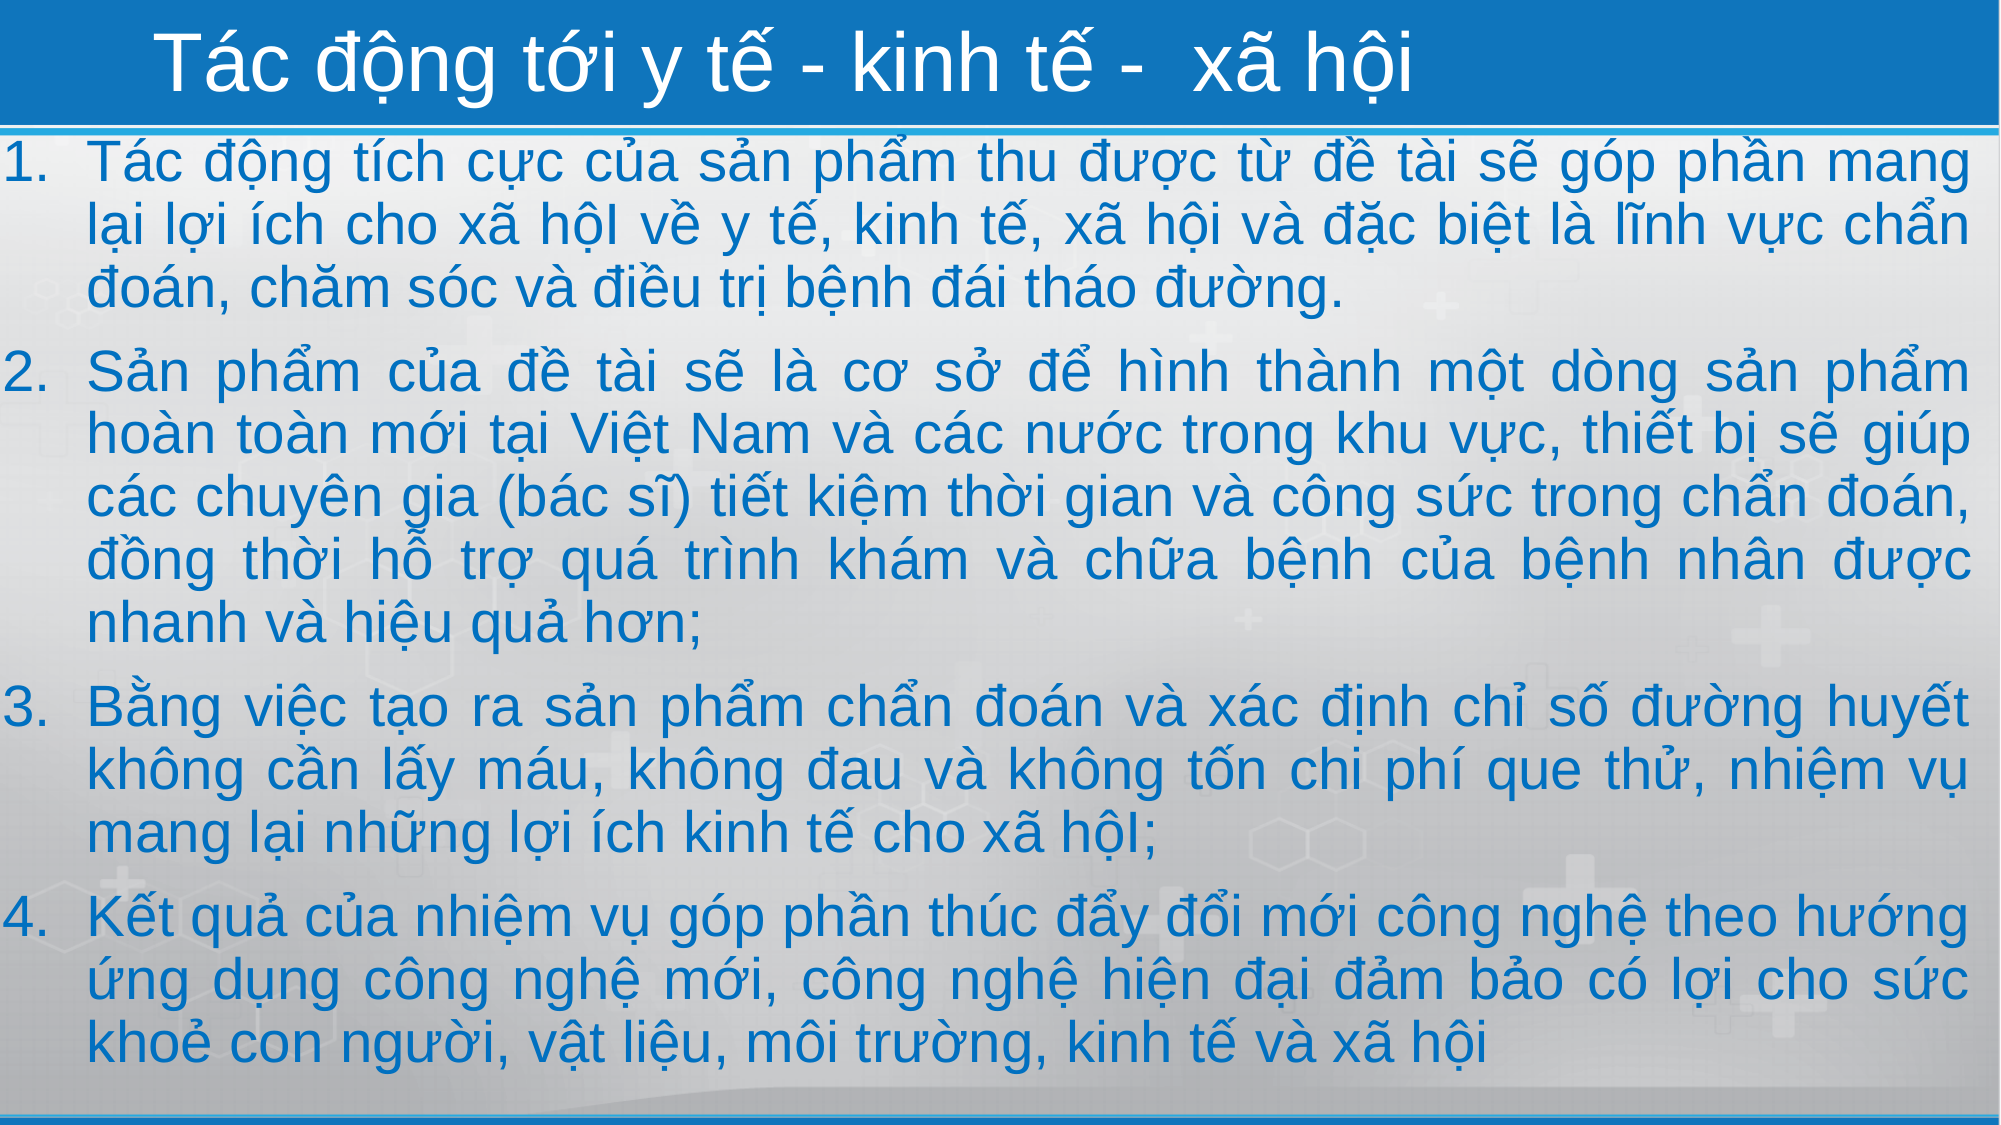

# Tác động tới y tế - kinh tế -  xã hội
Tác động tích cực của sản phẩm thu được từ đề tài sẽ góp phần mang lại lợi ích cho xã hộI về y tế, kinh tế, xã hội và đặc biệt là lĩnh vực chẩn đoán, chăm sóc và điều trị bệnh đái tháo đường.
Sản phẩm của đề tài sẽ là cơ sở để hình thành một dòng sản phẩm hoàn toàn mới tại Việt Nam và các nước trong khu vực, thiết bị sẽ giúp các chuyên gia (bác sĩ) tiết kiệm thời gian và công sức trong chẩn đoán, đồng thời hỗ trợ quá trình khám và chữa bệnh của bệnh nhân được nhanh và hiệu quả hơn;
Bằng việc tạo ra sản phẩm chẩn đoán và xác định chỉ số đường huyết không cần lấy máu, không đau và không tốn chi phí que thử, nhiệm vụ mang lại những lợi ích kinh tế cho xã hộI;
Kết quả của nhiệm vụ góp phần thúc đẩy đổi mới công nghệ theo hướng ứng dụng công nghệ mới, công nghệ hiện đại đảm bảo có lợi cho sức khoẻ con người, vật liệu, môi trường, kinh tế và xã hội